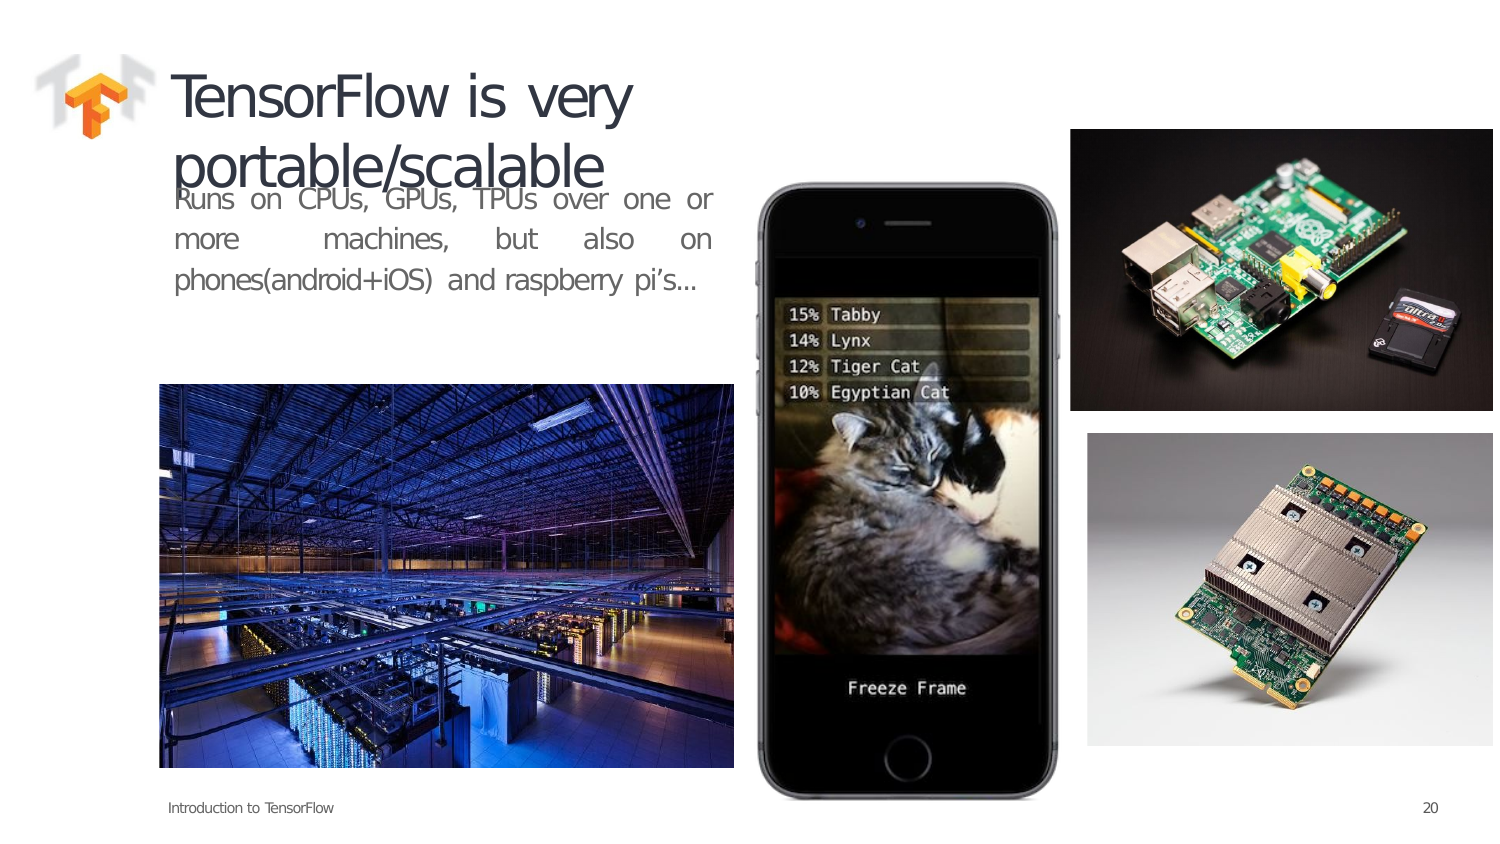

TensorFlow is very portable/scalable

Runs on CPUs, GPUs, TPUs over one or more  machines, but also on phones(android+iOS)  and raspberry pi’s...

Introduction to TensorFlow
20